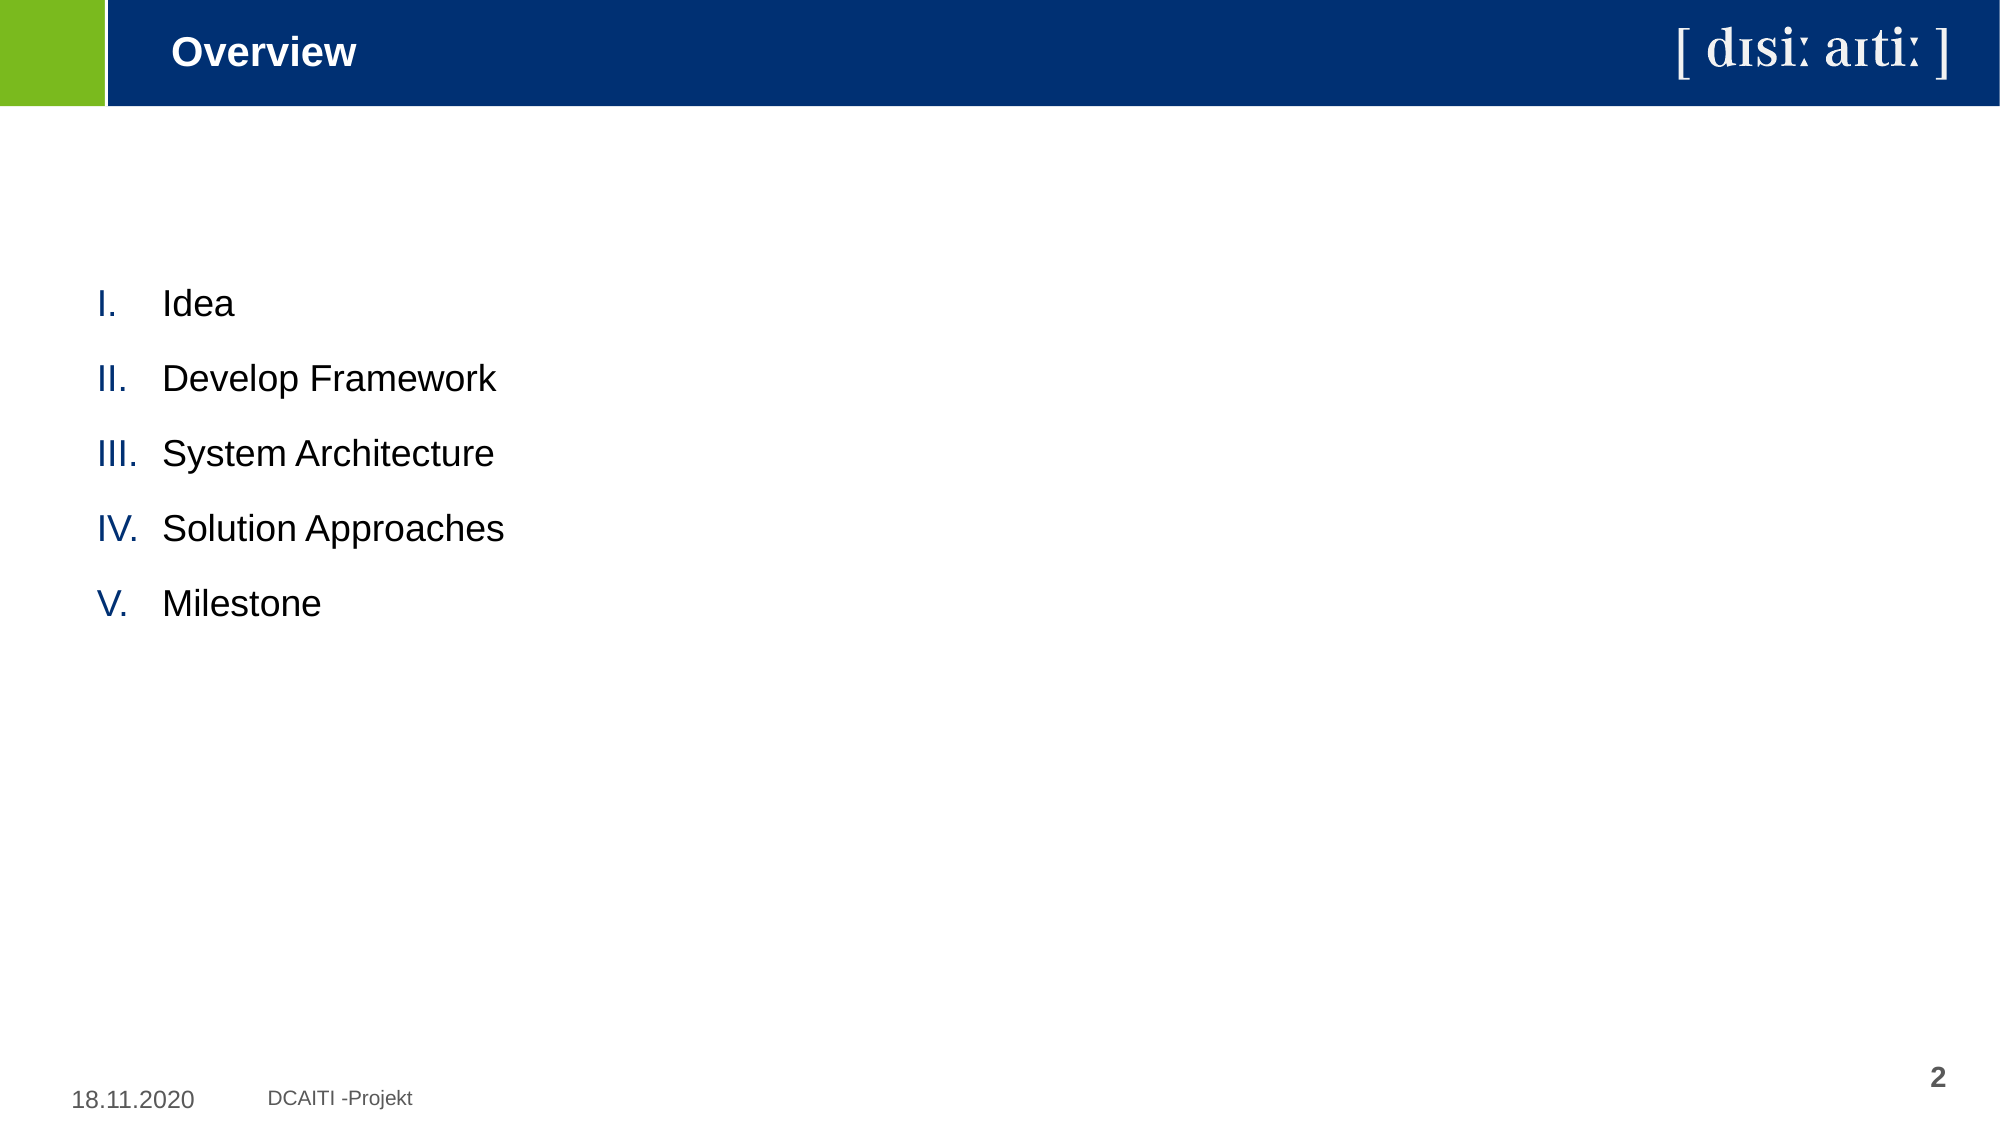

Overview

Idea
Develop Framework
System Architecture
Solution Approaches opproaches
Milestone
2
18.11.2020
DCAITI -Projekt